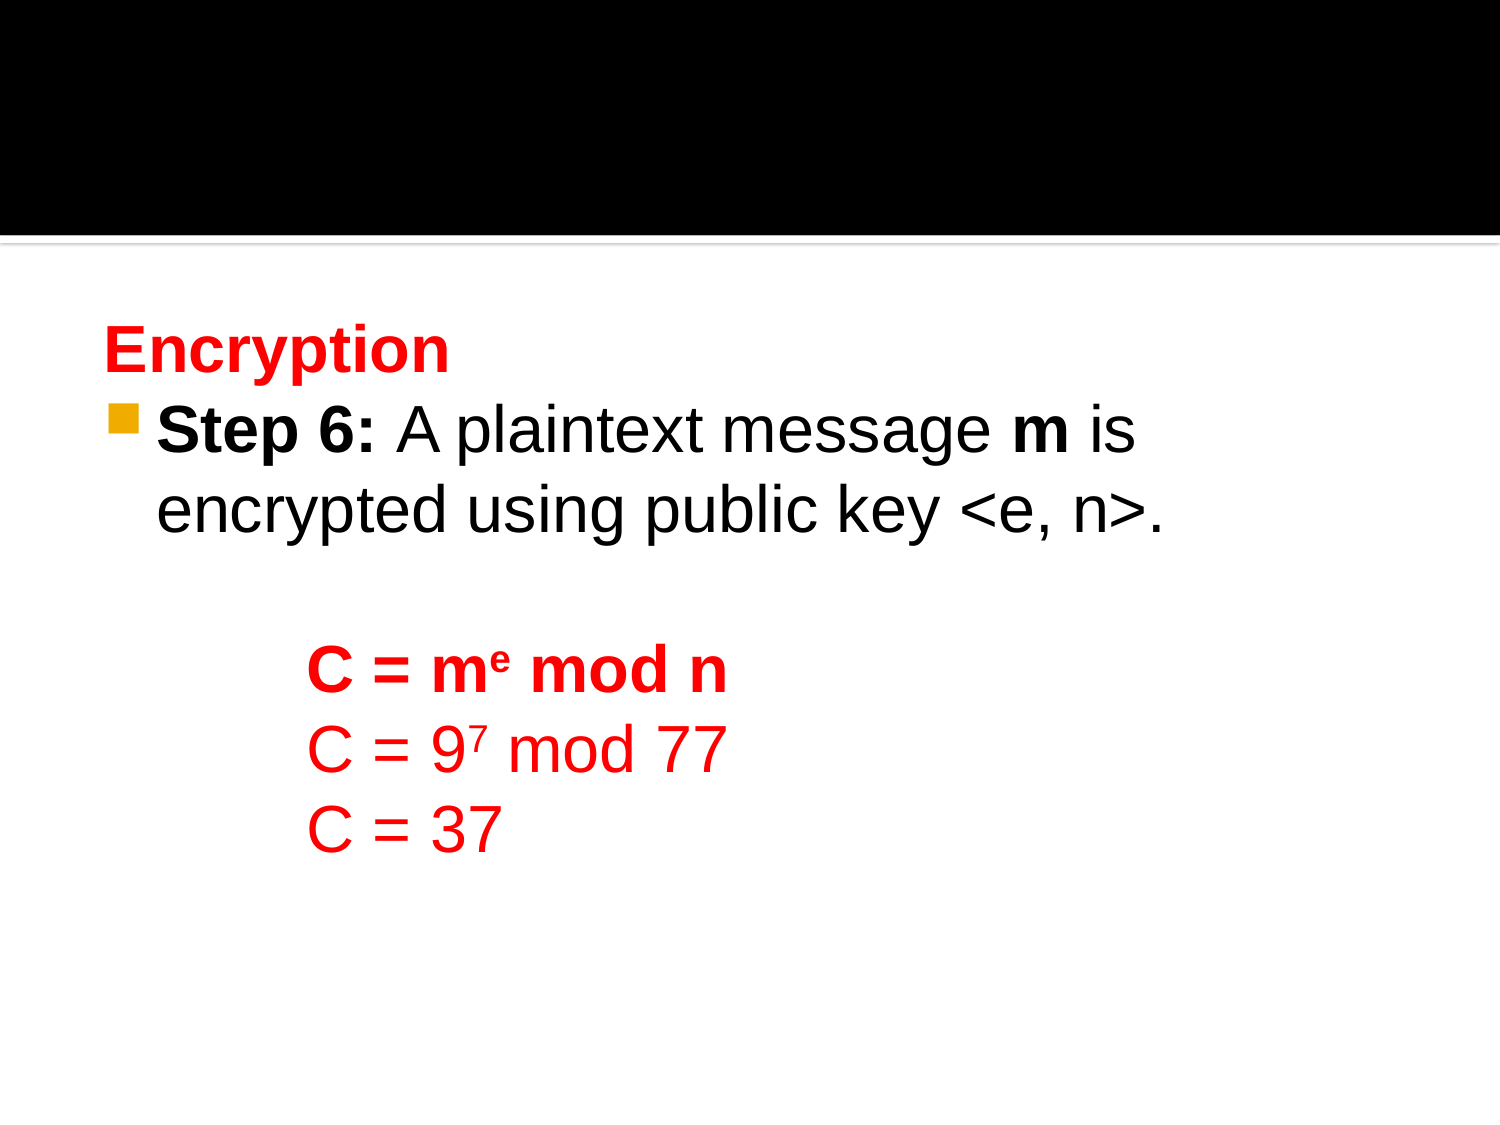

#
Encryption
Step 6: A plaintext message m is encrypted using public key <e, n>.

		C = me mod n
		C = 97 mod 77
		C = 37